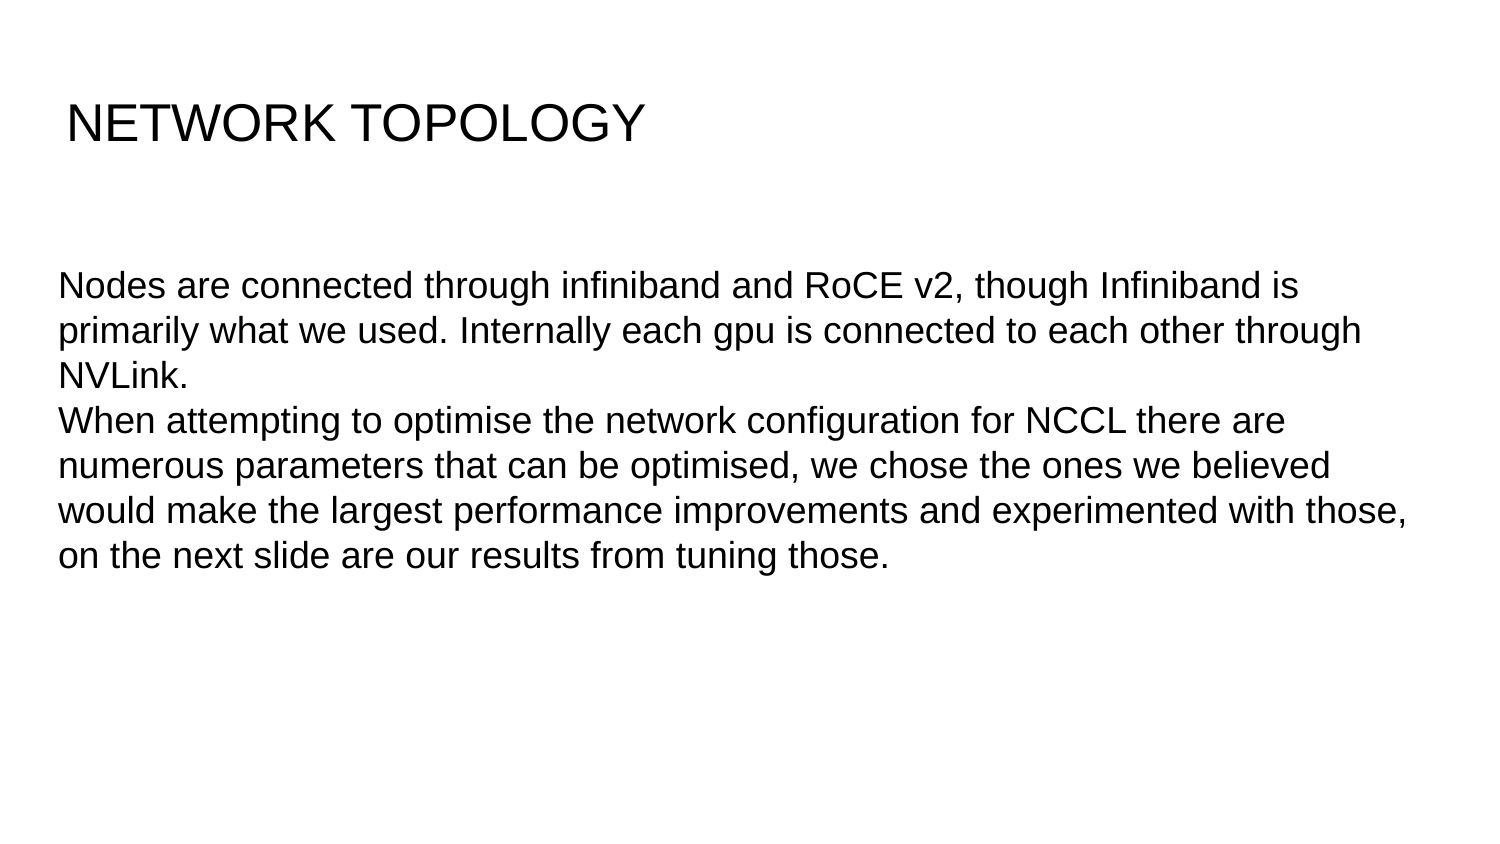

# NETWORK TOPOLOGY
Nodes are connected through infiniband and RoCE v2, though Infiniband is primarily what we used. Internally each gpu is connected to each other through NVLink.
When attempting to optimise the network configuration for NCCL there are numerous parameters that can be optimised, we chose the ones we believed would make the largest performance improvements and experimented with those, on the next slide are our results from tuning those.